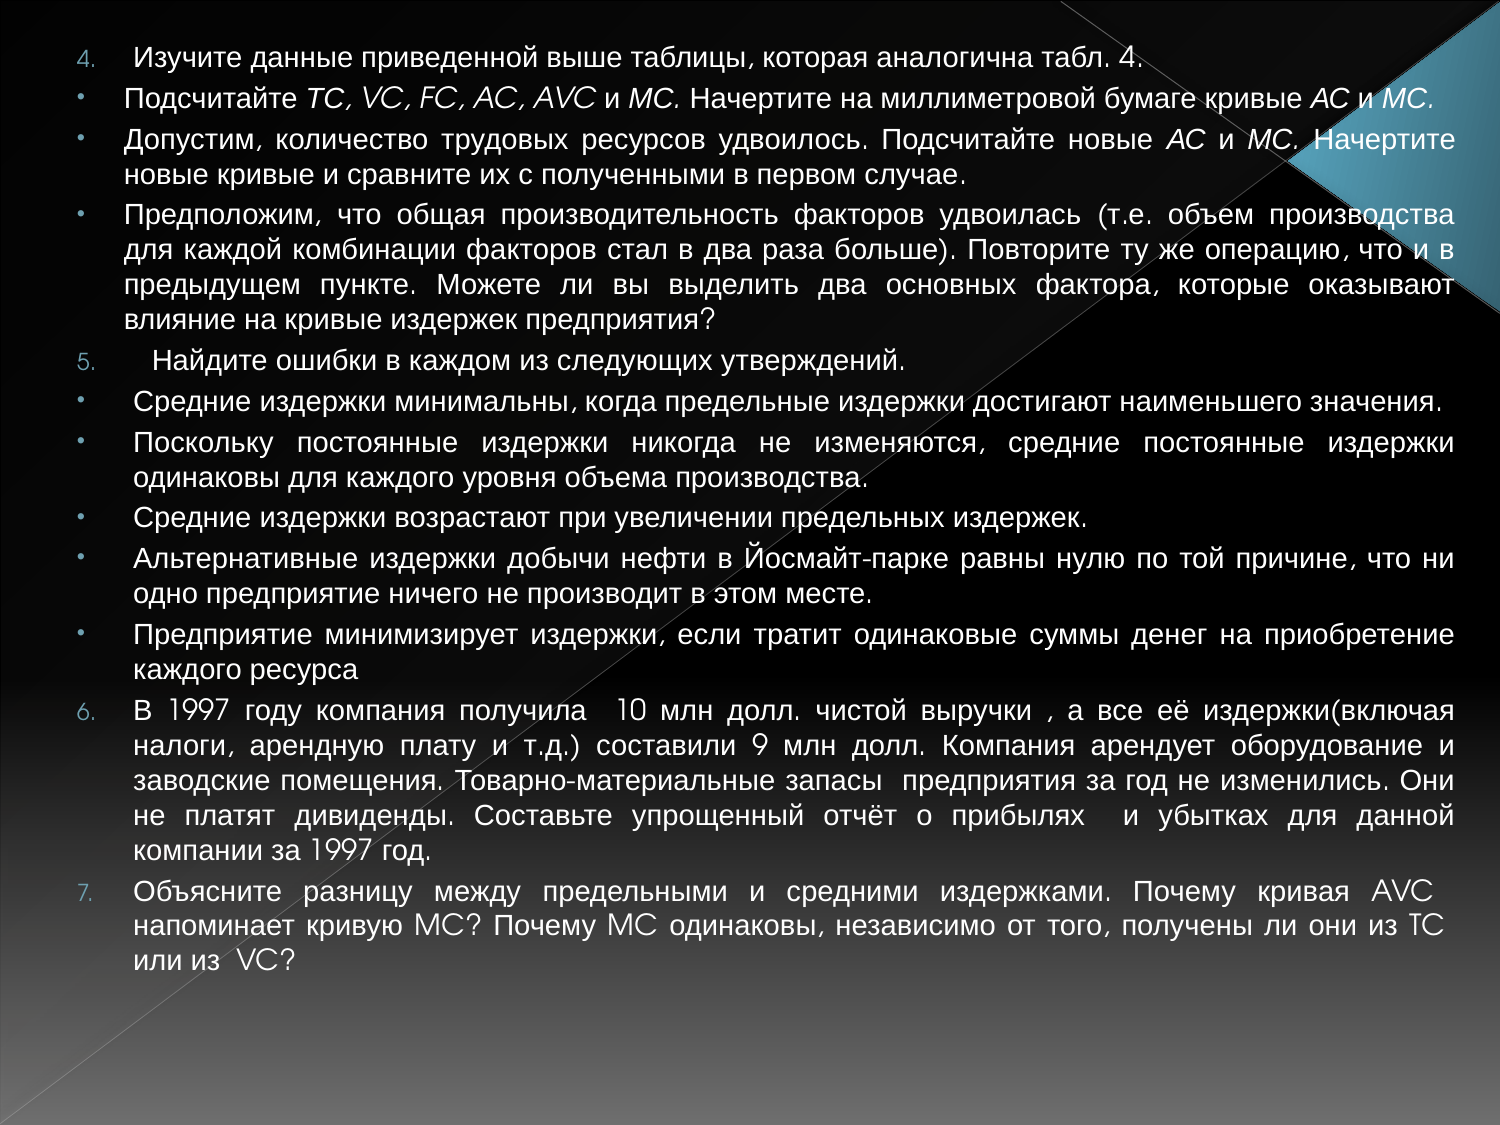

Изучите данные приведенной выше таблицы, которая аналогична табл. 4.
Подсчитайте ТС, VC, FC, AC, AVC и МС. Начертите на миллиметровой бумаге кривые АС и МС.
Допустим, количество трудовых ресурсов удвоилось. Подсчитайте новые АС и МС. Начертите новые кривые и сравните их с полученными в первом случае.
Предположим, что общая производительность факторов удвоилась (т.е. объем про­изводства для каждой комбинации факторов стал в два раза больше). Повторите ту же операцию, что и в предыдущем пункте. Можете ли вы выделить два основ­ных фактора, которые оказывают влияние на кривые издержек предприятия?
Найдите ошибки в каждом из следующих утверждений.
Средние издержки минимальны, когда предельные издержки достигают на­именьшего значения.
Поскольку постоянные издержки никогда не изменяются, средние постоянные издержки одинаковы для каждого уровня объема производства.
Средние издержки возрастают при увеличении предельных издержек.
Альтернативные издержки добычи нефти в Йосмайт-парке равны нулю по той причине, что ни одно предприятие ничего не производит в этом месте.
Предприятие минимизирует издержки, если тратит одинаковые суммы денег на приобретение каждого ресурса
В 1997 году компания получила  10 млн долл. чистой выручки , а все её издержки(включая налоги, арендную плату и т.д.) составили 9 млн долл. Компания арендует оборудование и заводские помещения. Товарно-материальные запасы  предприятия за год не изменились. Они не платят дивиденды. Составьте упрощенный отчёт о прибылях  и убытках для данной компании за 1997 год.
Объясните разницу между предельными и средними издержками. Почему кривая AVC  напоминает кривую MC? Почему MC одинаковы, независимо от того, получены ли они из TC  или из  VC?